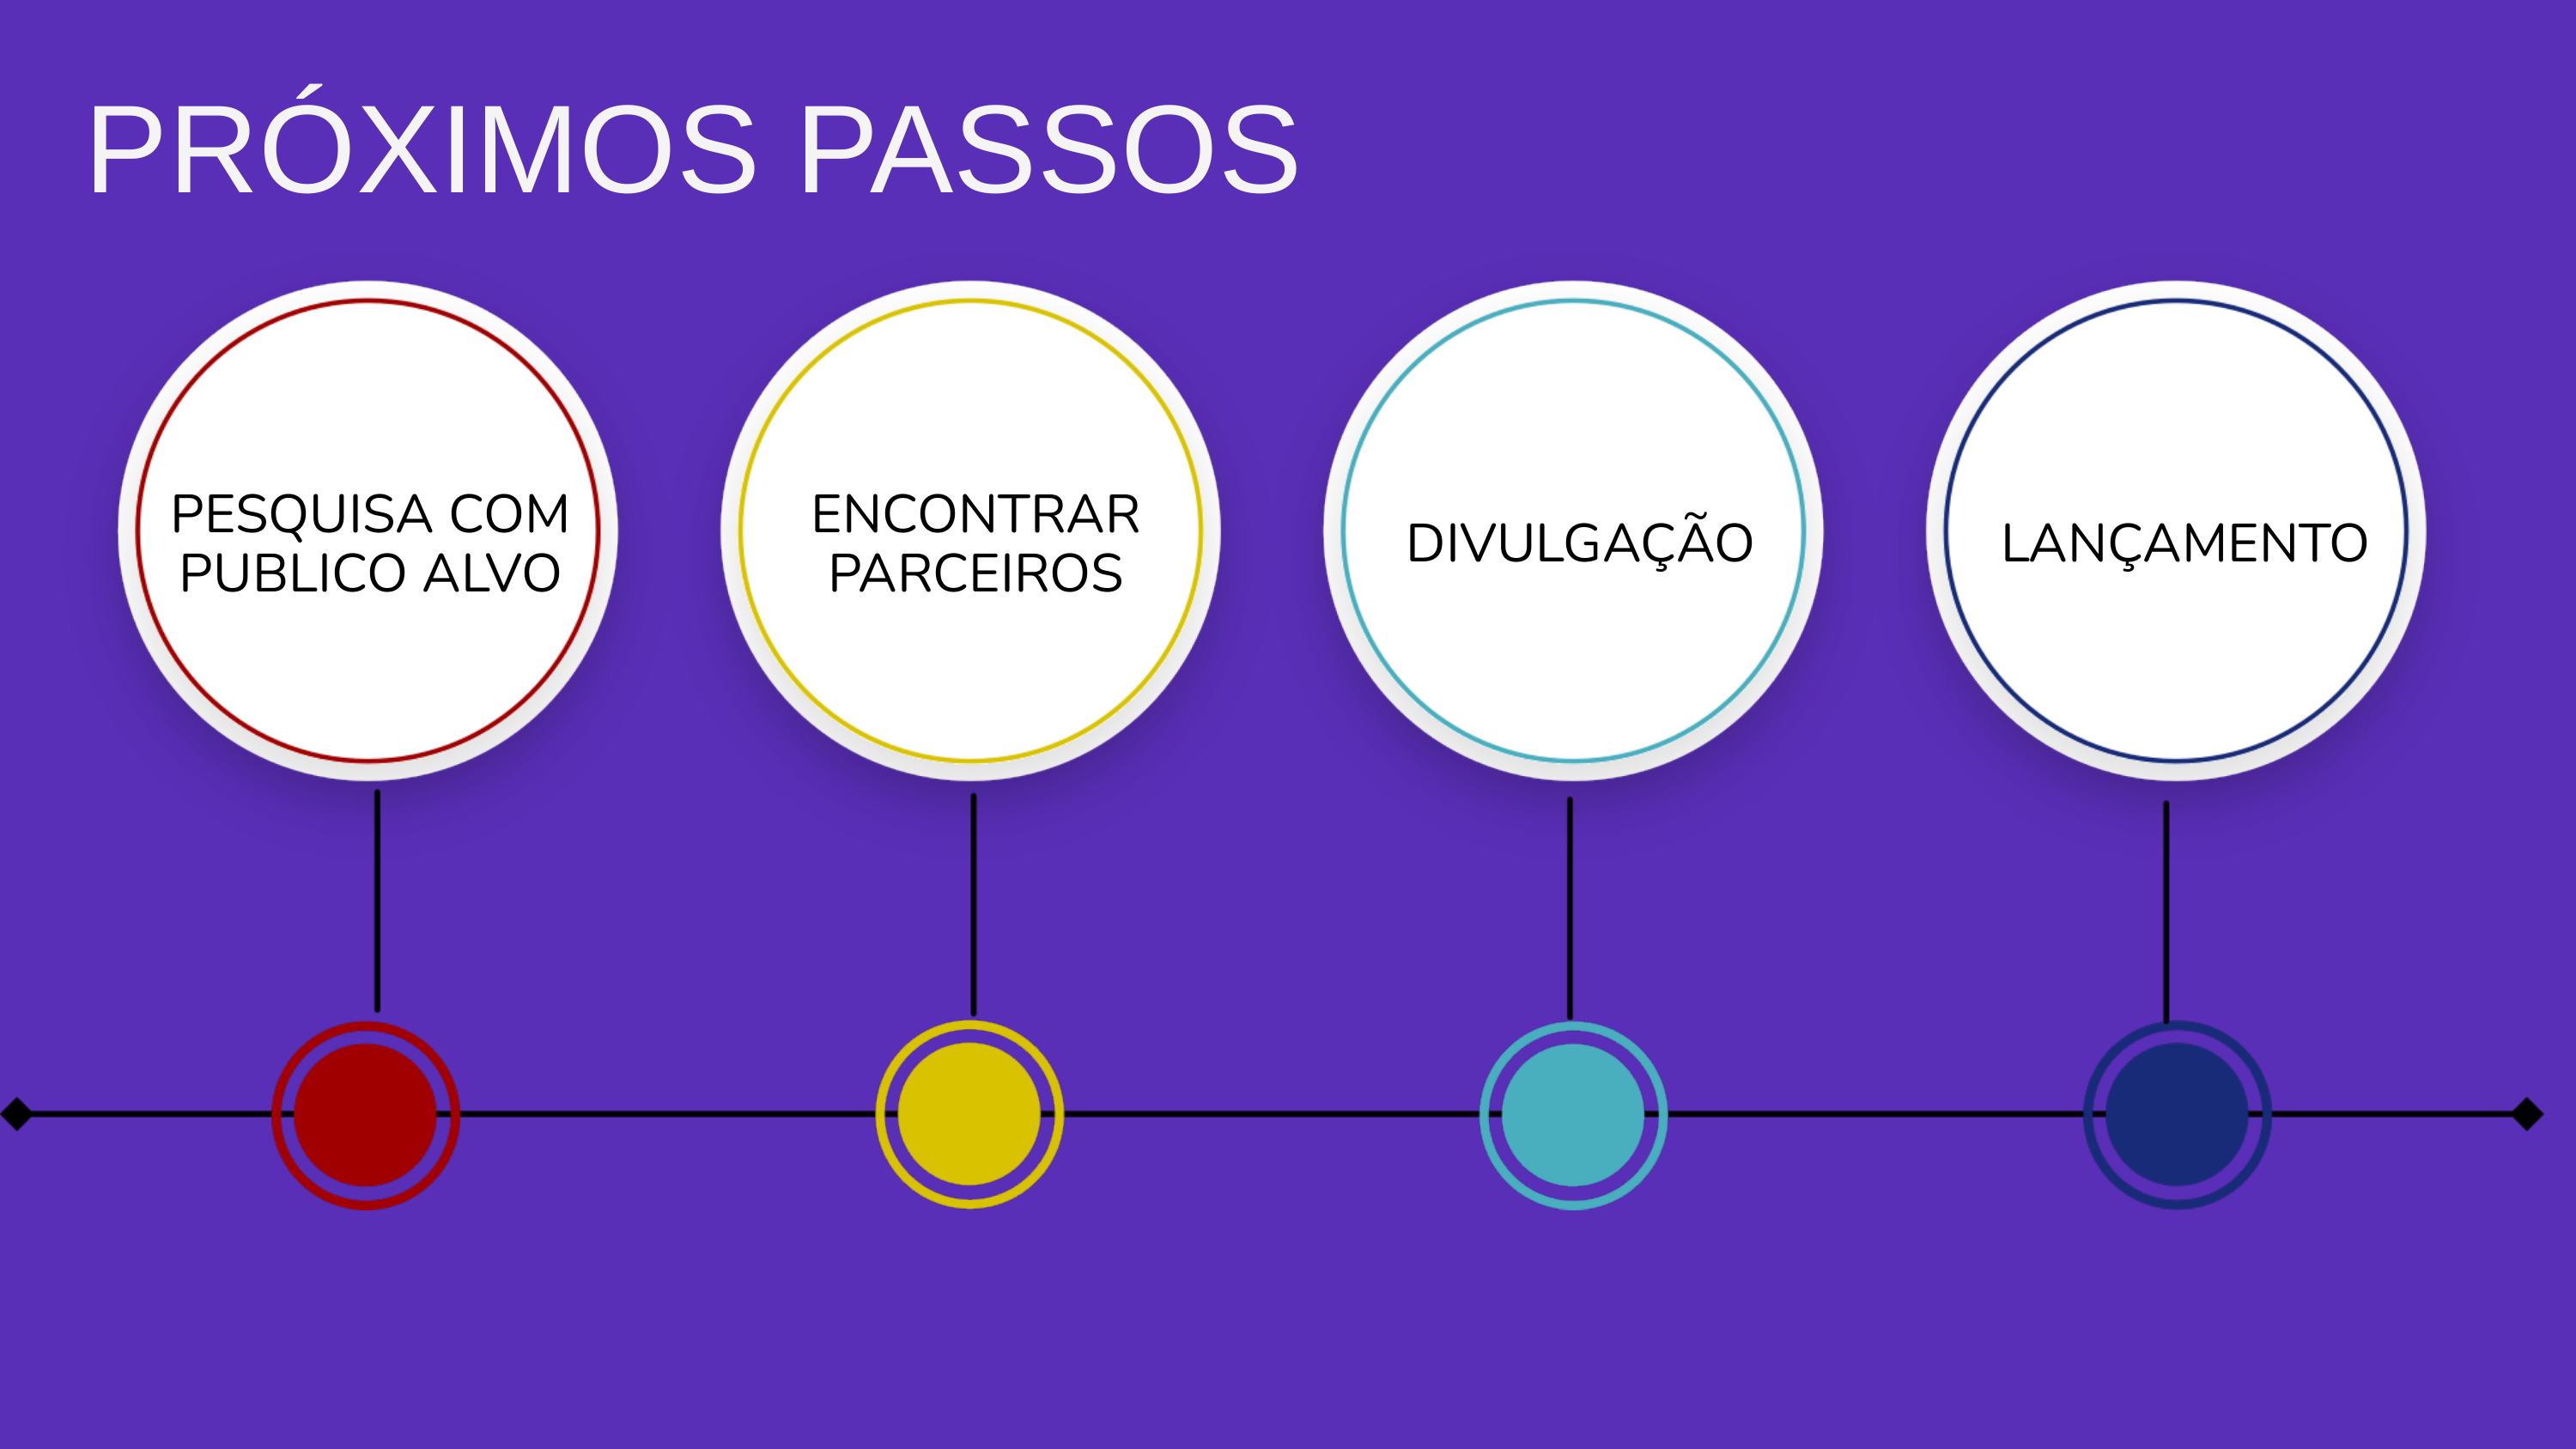

PRÓXIMOS PASSOS

PESQUISA COM PUBLICO ALVO
ENCONTRAR PARCEIROS
DIVULGAÇÃO
LANÇAMENTO